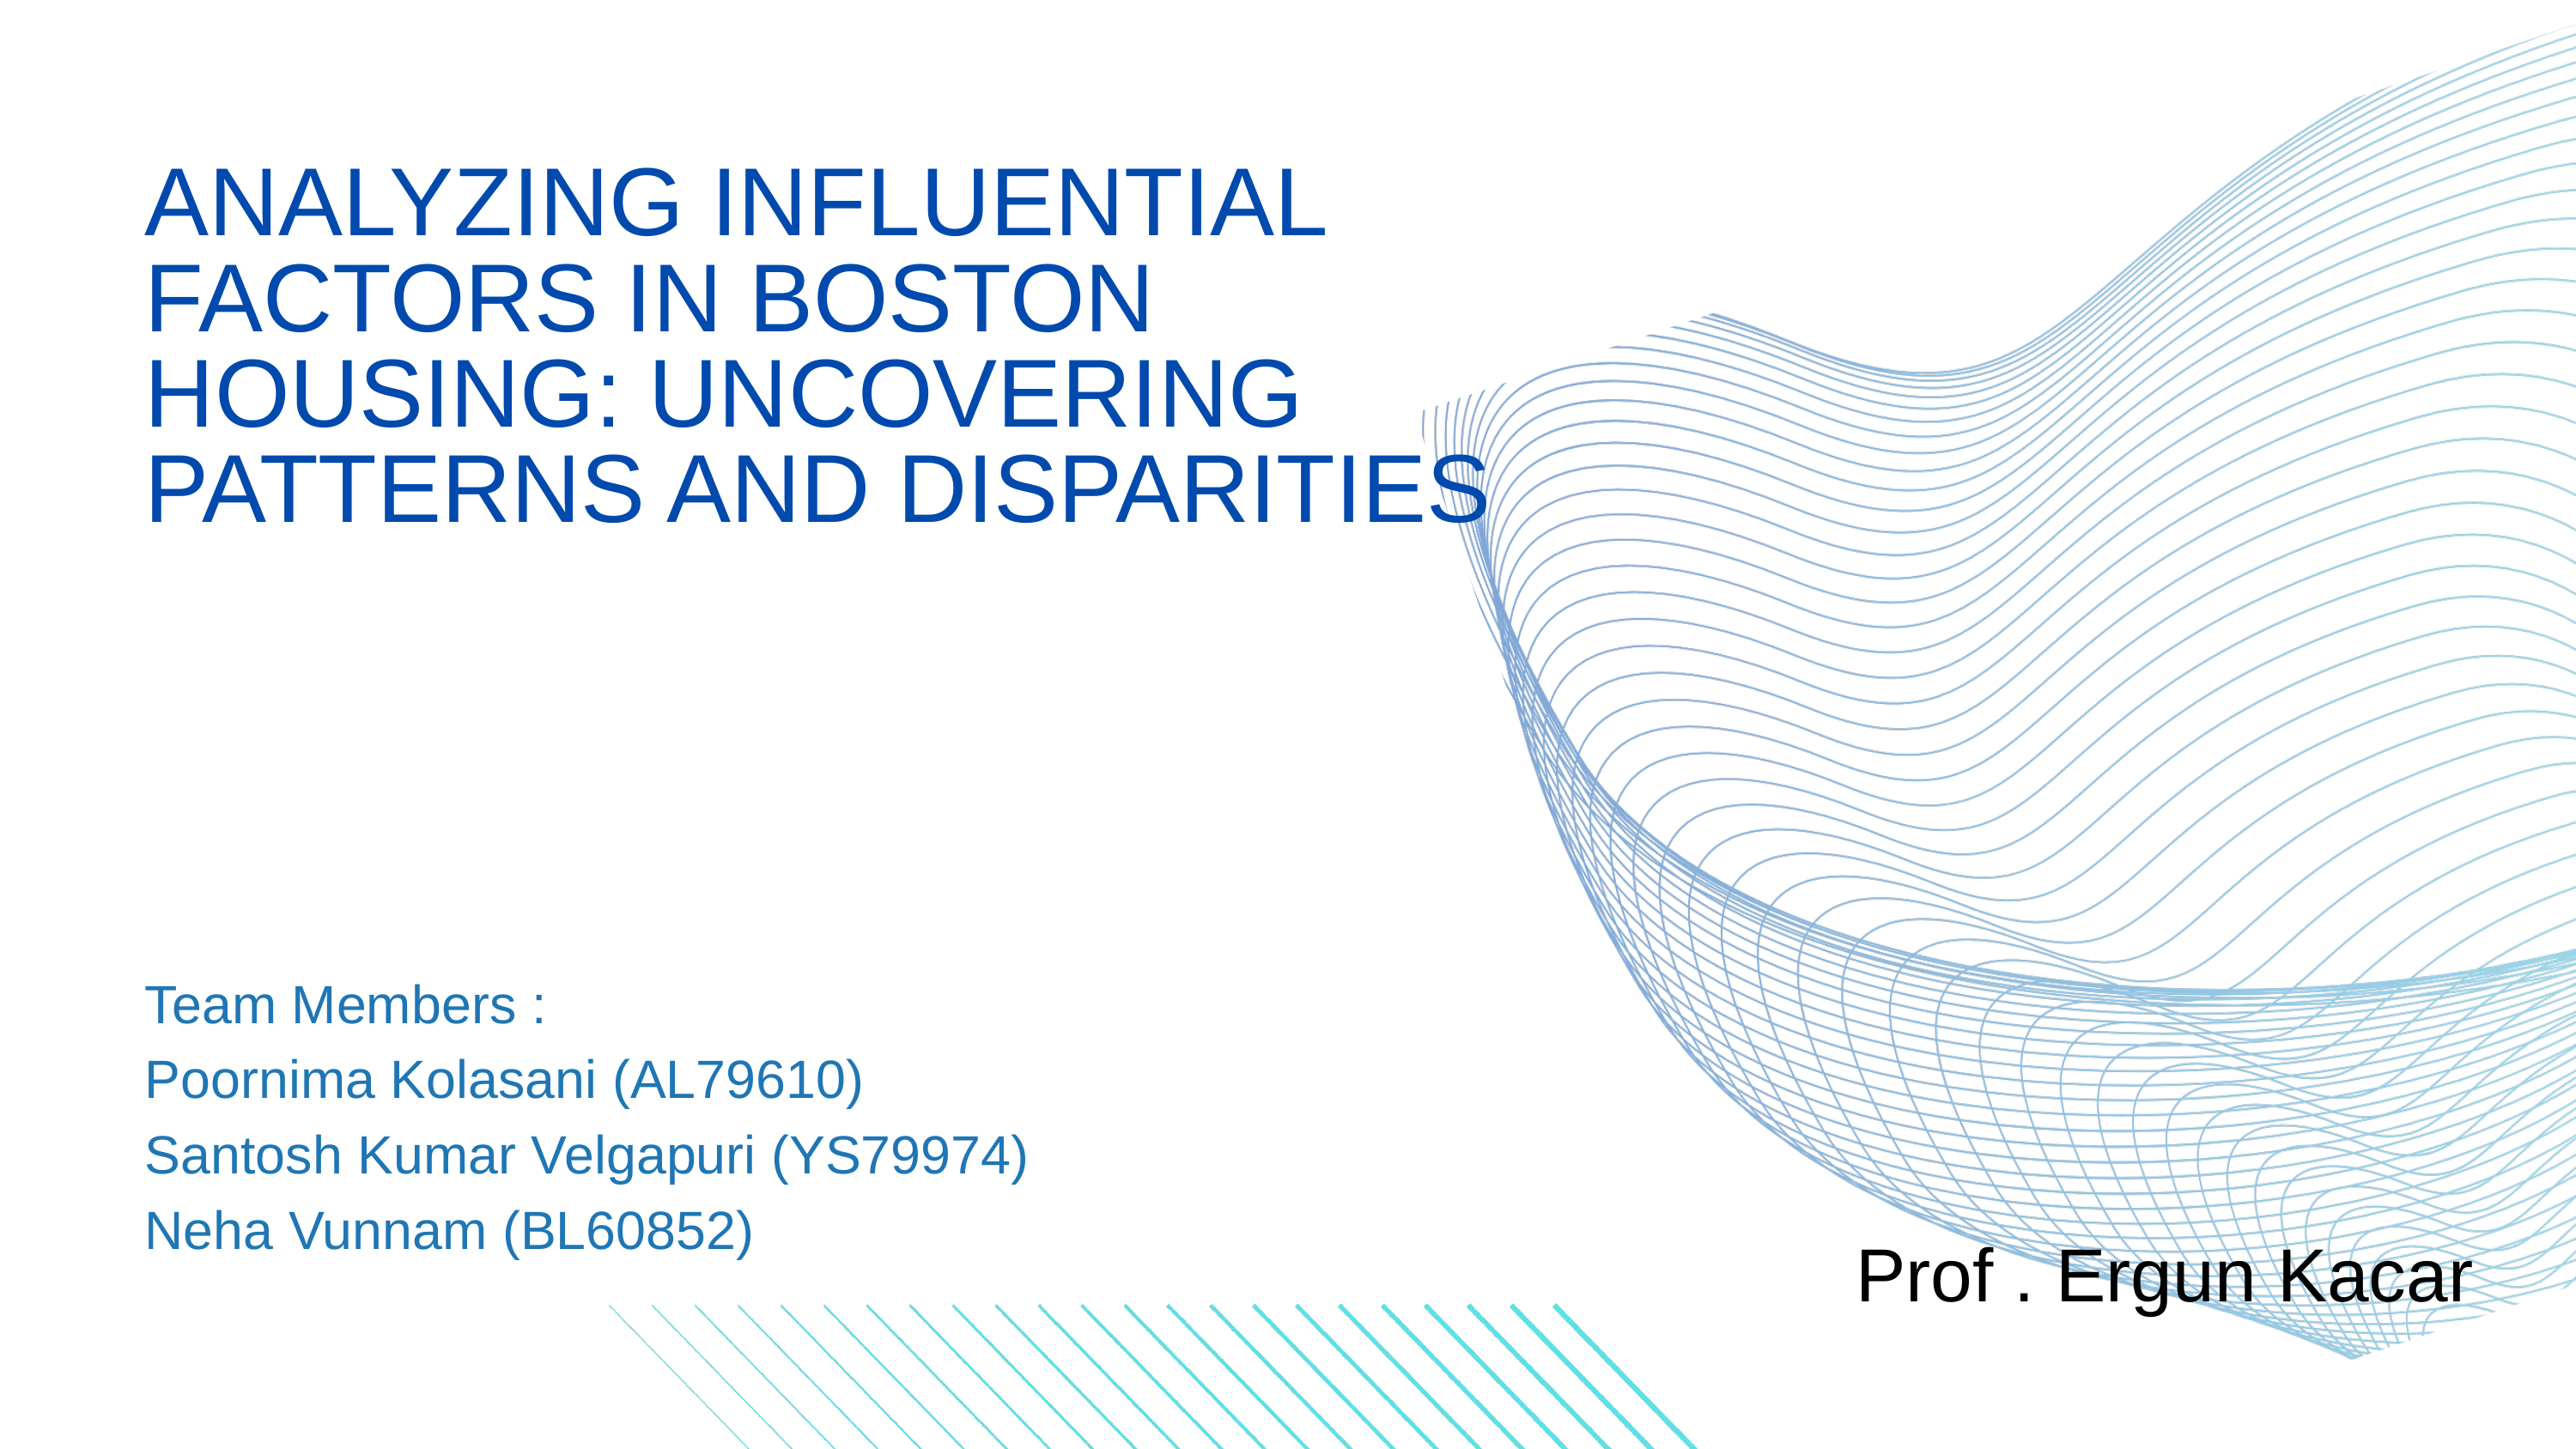

ANALYZING INFLUENTIAL FACTORS IN BOSTON HOUSING: UNCOVERING PATTERNS AND DISPARITIES

Team Members :
Poornima Kolasani (AL79610)
Santosh Kumar Velgapuri (YS79974)
Neha Vunnam (BL60852)

Prof . Ergun Kacar